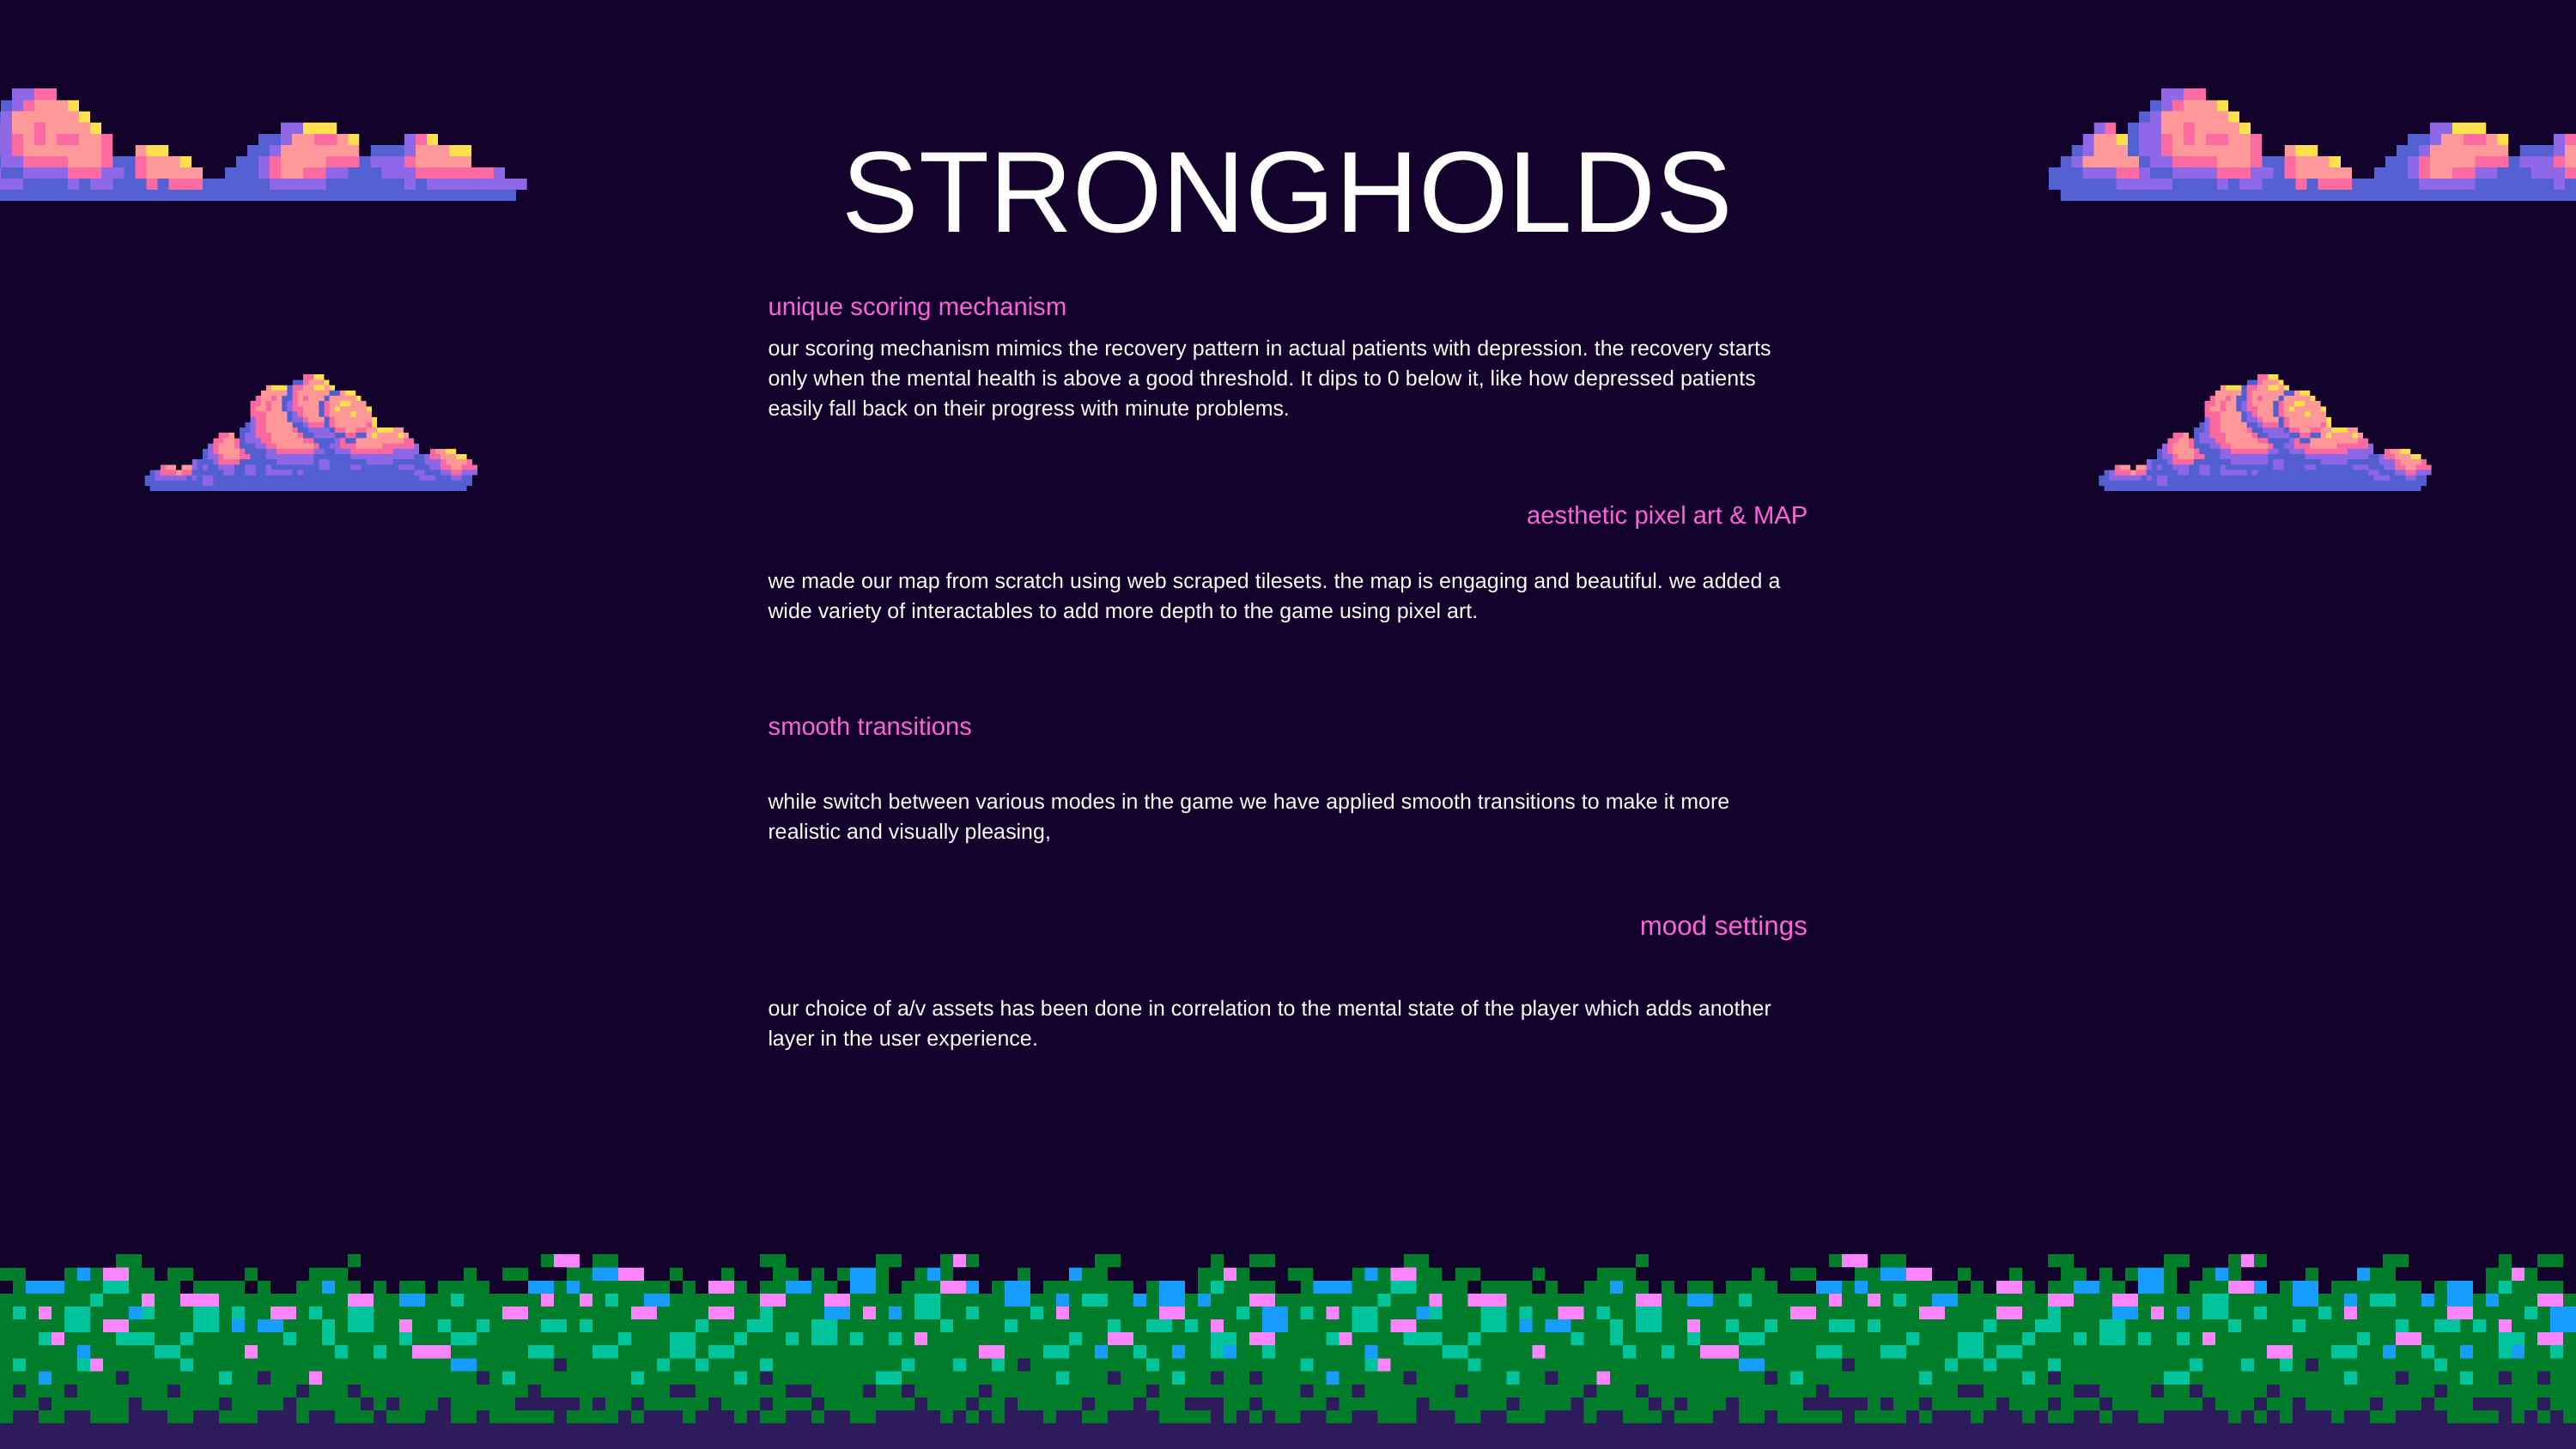

STRONGHOLDS
unique scoring mechanism
our scoring mechanism mimics the recovery pattern in actual patients with depression. the recovery starts only when the mental health is above a good threshold. It dips to 0 below it, like how depressed patients easily fall back on their progress with minute problems.

aesthetic pixel art & MAP
we made our map from scratch using web scraped tilesets. the map is engaging and beautiful. we added a wide variety of interactables to add more depth to the game using pixel art.
smooth transitions
while switch between various modes in the game we have applied smooth transitions to make it more realistic and visually pleasing,
mood settings
our choice of a/v assets has been done in correlation to the mental state of the player which adds another layer in the user experience.